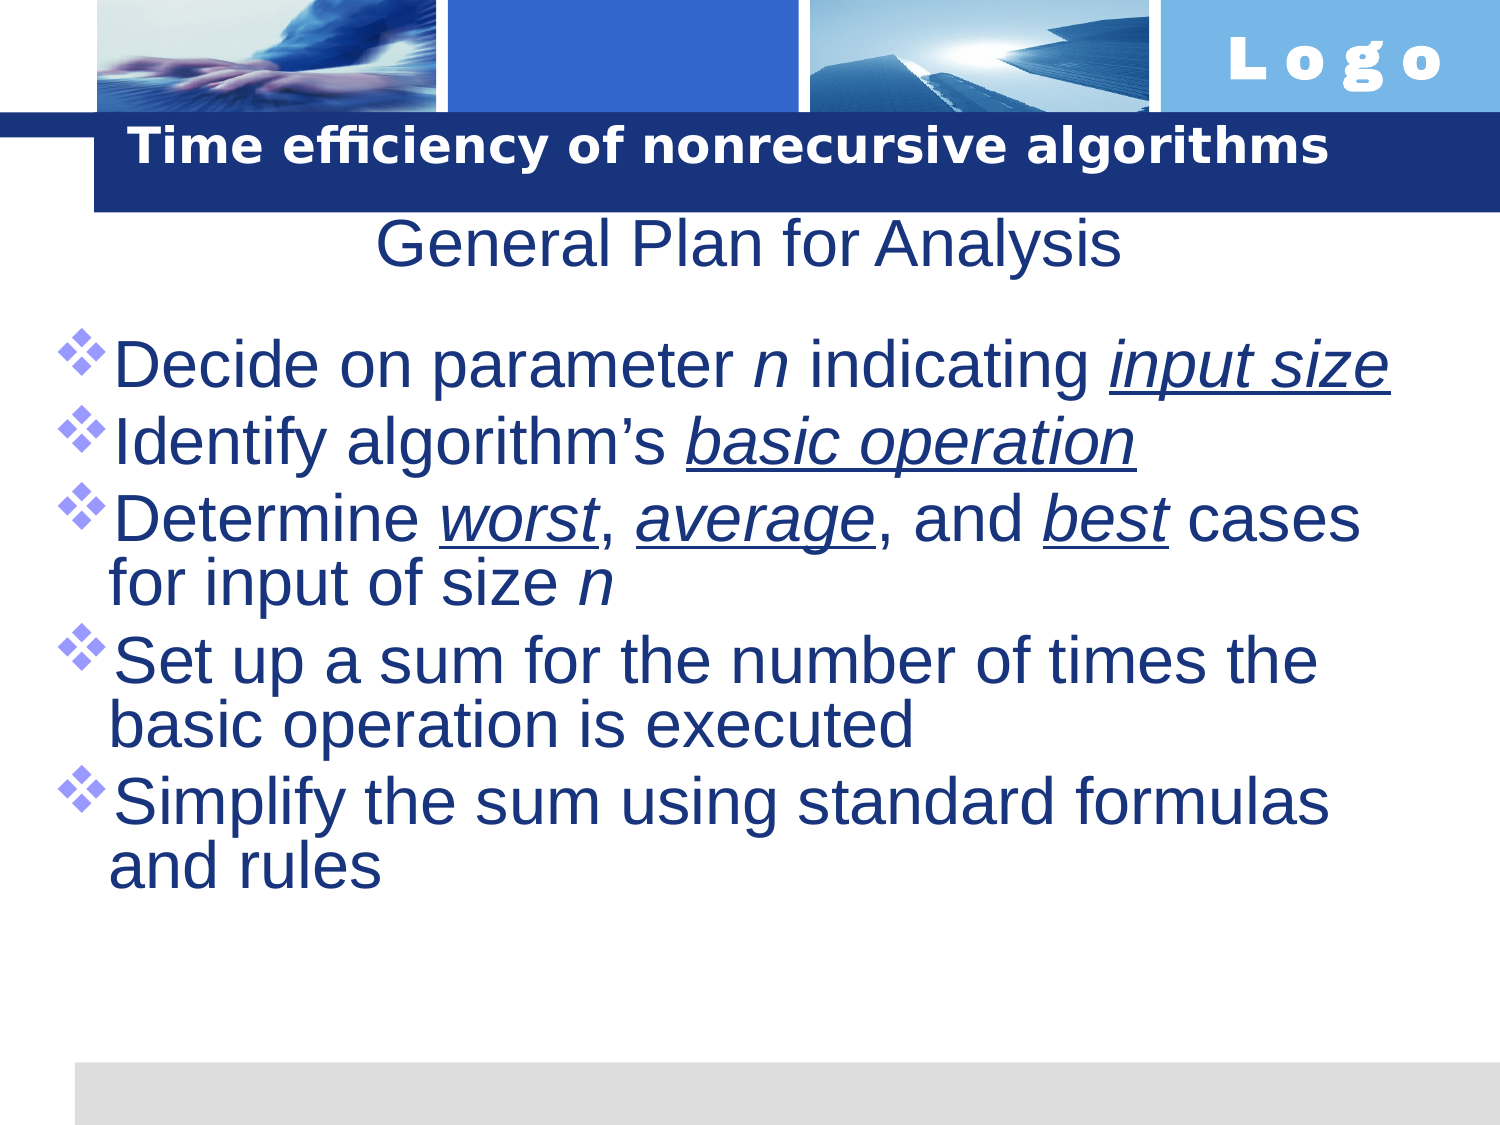

# Time efficiency of nonrecursive algorithms
General Plan for Analysis

Decide on parameter n indicating input size
Identify algorithm’s basic operation
Determine worst, average, and best cases for input of size n
Set up a sum for the number of times the basic operation is executed
Simplify the sum using standard formulas and rules